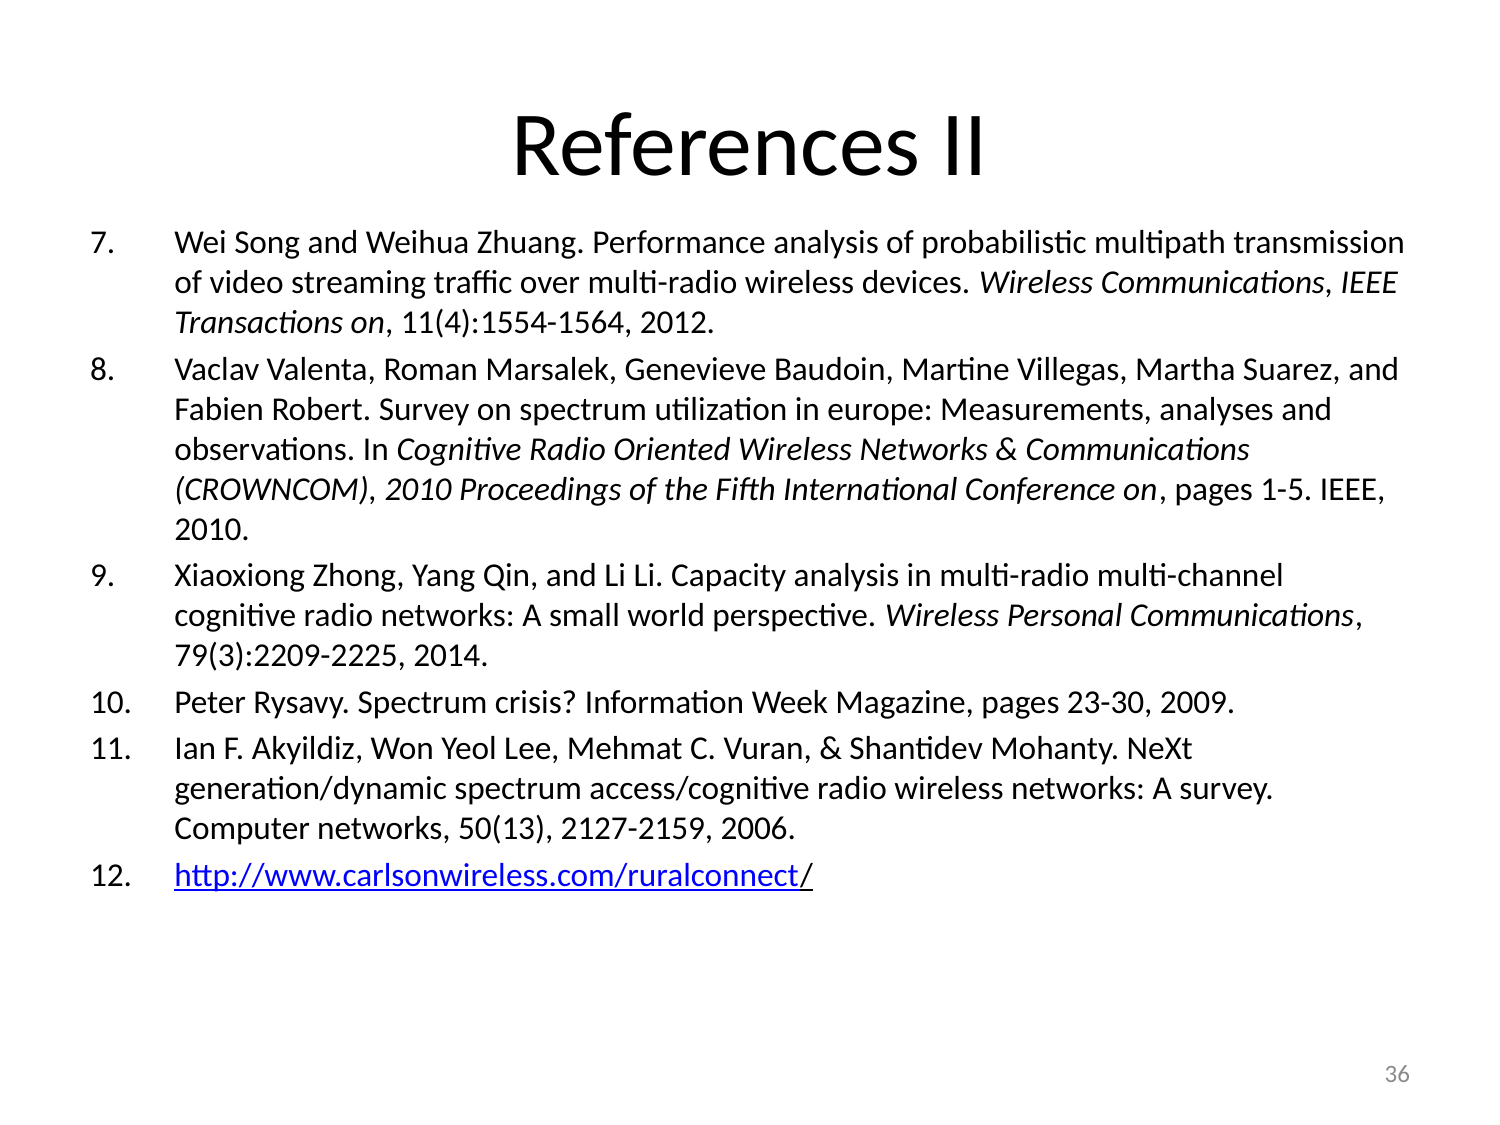

# References II
Wei Song and Weihua Zhuang. Performance analysis of probabilistic multipath transmission of video streaming traffic over multi-radio wireless devices. Wireless Communications, IEEE Transactions on, 11(4):1554-1564, 2012.
Vaclav Valenta, Roman Marsalek, Genevieve Baudoin, Martine Villegas, Martha Suarez, and Fabien Robert. Survey on spectrum utilization in europe: Measurements, analyses and observations. In Cognitive Radio Oriented Wireless Networks & Communications (CROWNCOM), 2010 Proceedings of the Fifth International Conference on, pages 1-5. IEEE, 2010.
Xiaoxiong Zhong, Yang Qin, and Li Li. Capacity analysis in multi-radio multi-channel cognitive radio networks: A small world perspective. Wireless Personal Communications, 79(3):2209-2225, 2014.
Peter Rysavy. Spectrum crisis? Information Week Magazine, pages 23-30, 2009.
Ian F. Akyildiz, Won Yeol Lee, Mehmat C. Vuran, & Shantidev Mohanty. NeXt generation/dynamic spectrum access/cognitive radio wireless networks: A survey. Computer networks, 50(13), 2127-2159, 2006.
http://www.carlsonwireless.com/ruralconnect/
36